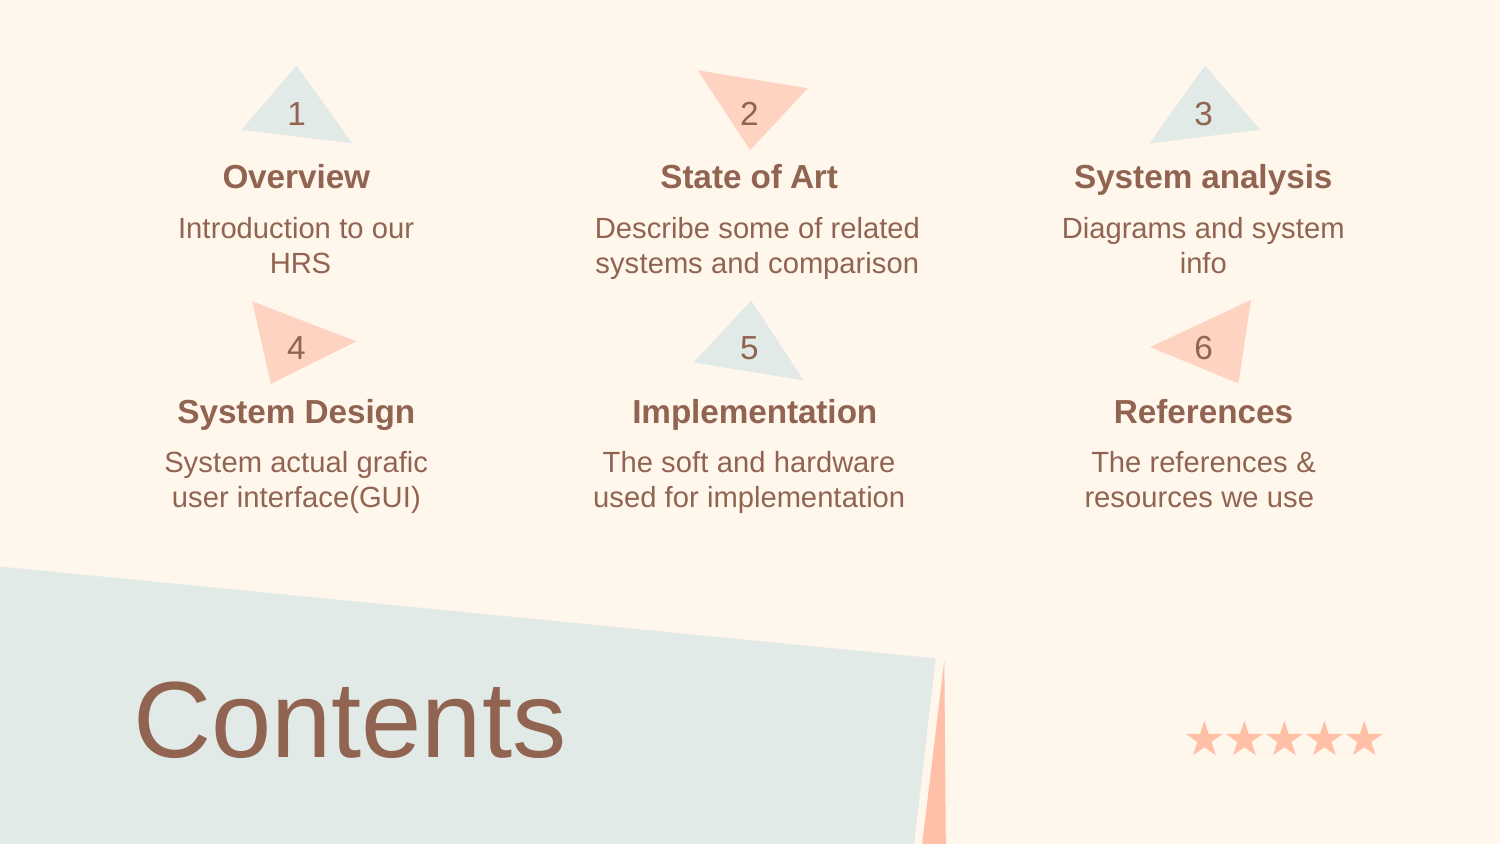

1
2
3
Overview
State of Art
System analysis
Introduction to our
 HRS
Describe some of related systems and comparison
Diagrams and system info

4
5
6
System Design
Implementation
References
System actual grafic user interface(GUI)
The soft and hardware used for implementation
The references & resources we use
# Contents